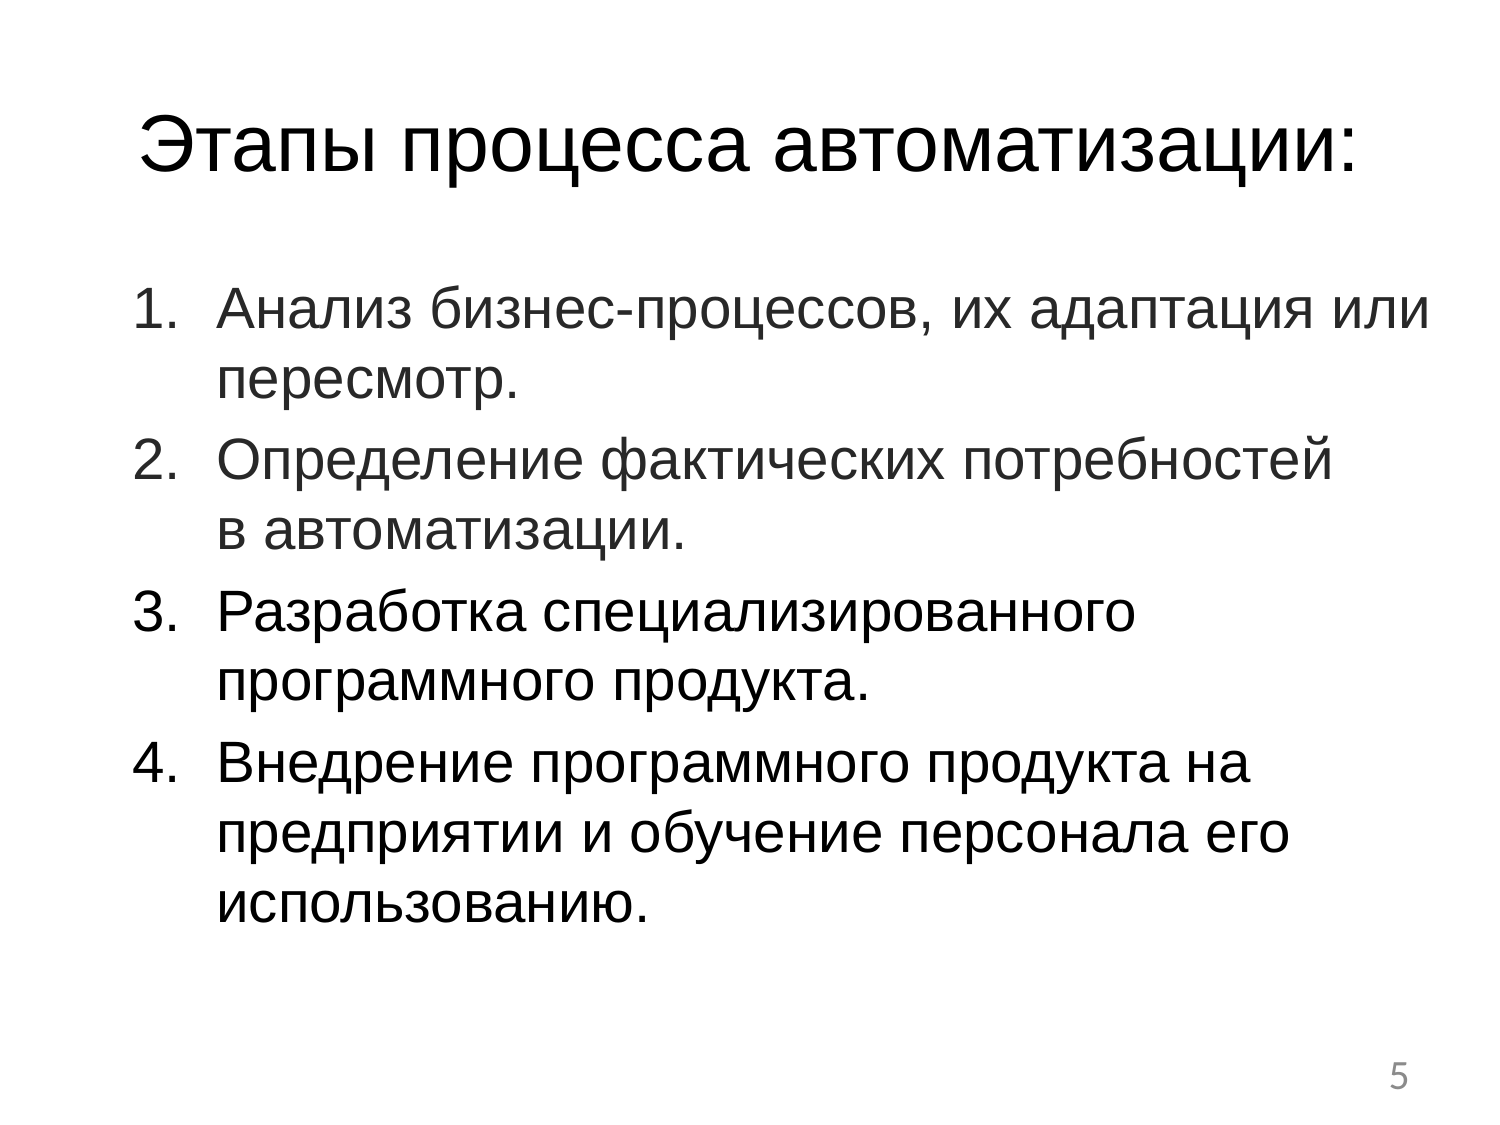

# Этапы процесса автоматизации:
Анализ бизнес-процессов, их адаптация или пересмотр.
Определение фактических потребностей     в автоматизации.
Разработка специализированного программного продукта.
Внедрение программного продукта на предприятии и обучение персонала его использованию.

5